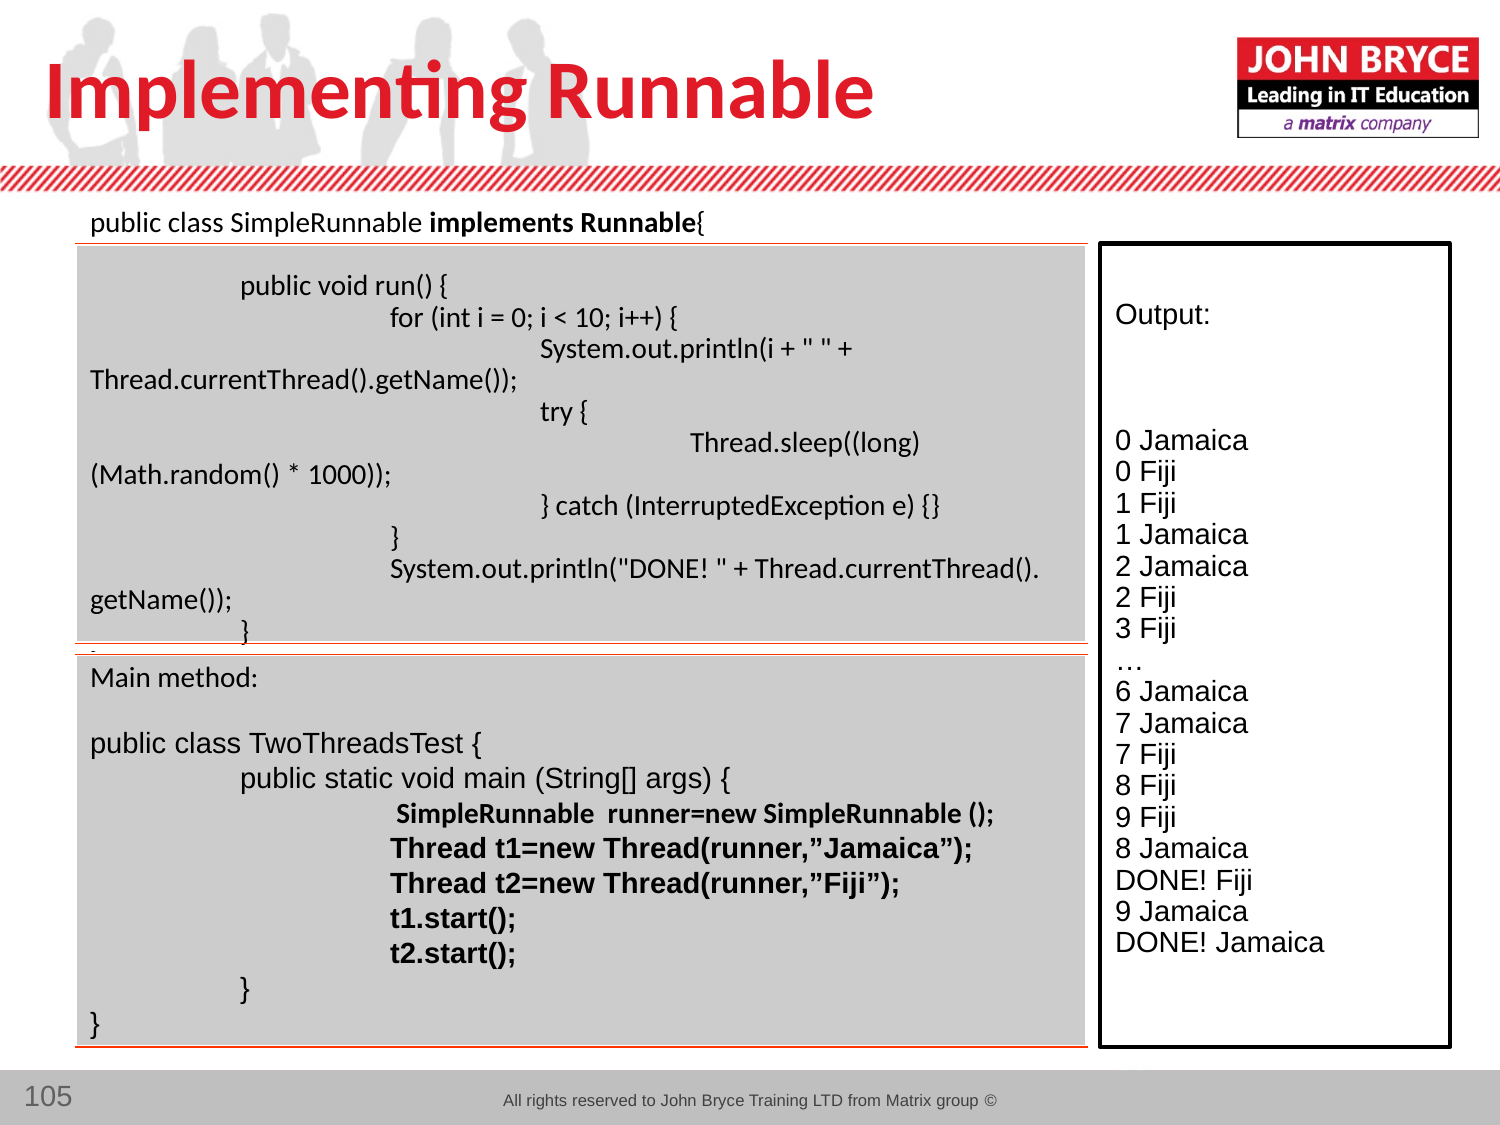

# Implementing Runnable

public class SimpleRunnable implements Runnable{

	public void run() {
		for (int i = 0; i < 10; i++) {
			System.out.println(i + " " + Thread.currentThread().getName());
			try {
				Thread.sleep((long)(Math.random() * 1000));
			} catch (InterruptedException e) {}
		}
		System.out.println("DONE! " + Thread.currentThread(). getName());
	}
}
Output:

0 Jamaica
0 Fiji
1 Fiji
1 Jamaica
2 Jamaica
2 Fiji
3 Fiji
…
6 Jamaica
7 Jamaica
7 Fiji
8 Fiji
9 Fiji
8 Jamaica
DONE! Fiji
9 Jamaica
DONE! Jamaica

Main method:

public class TwoThreadsTest {
	public static void main (String[] args) {
		 SimpleRunnable  runner=new SimpleRunnable ();
		Thread t1=new Thread(runner,”Jamaica”);
		Thread t2=new Thread(runner,”Fiji”);
		t1.start();
		t2.start();
	}
}